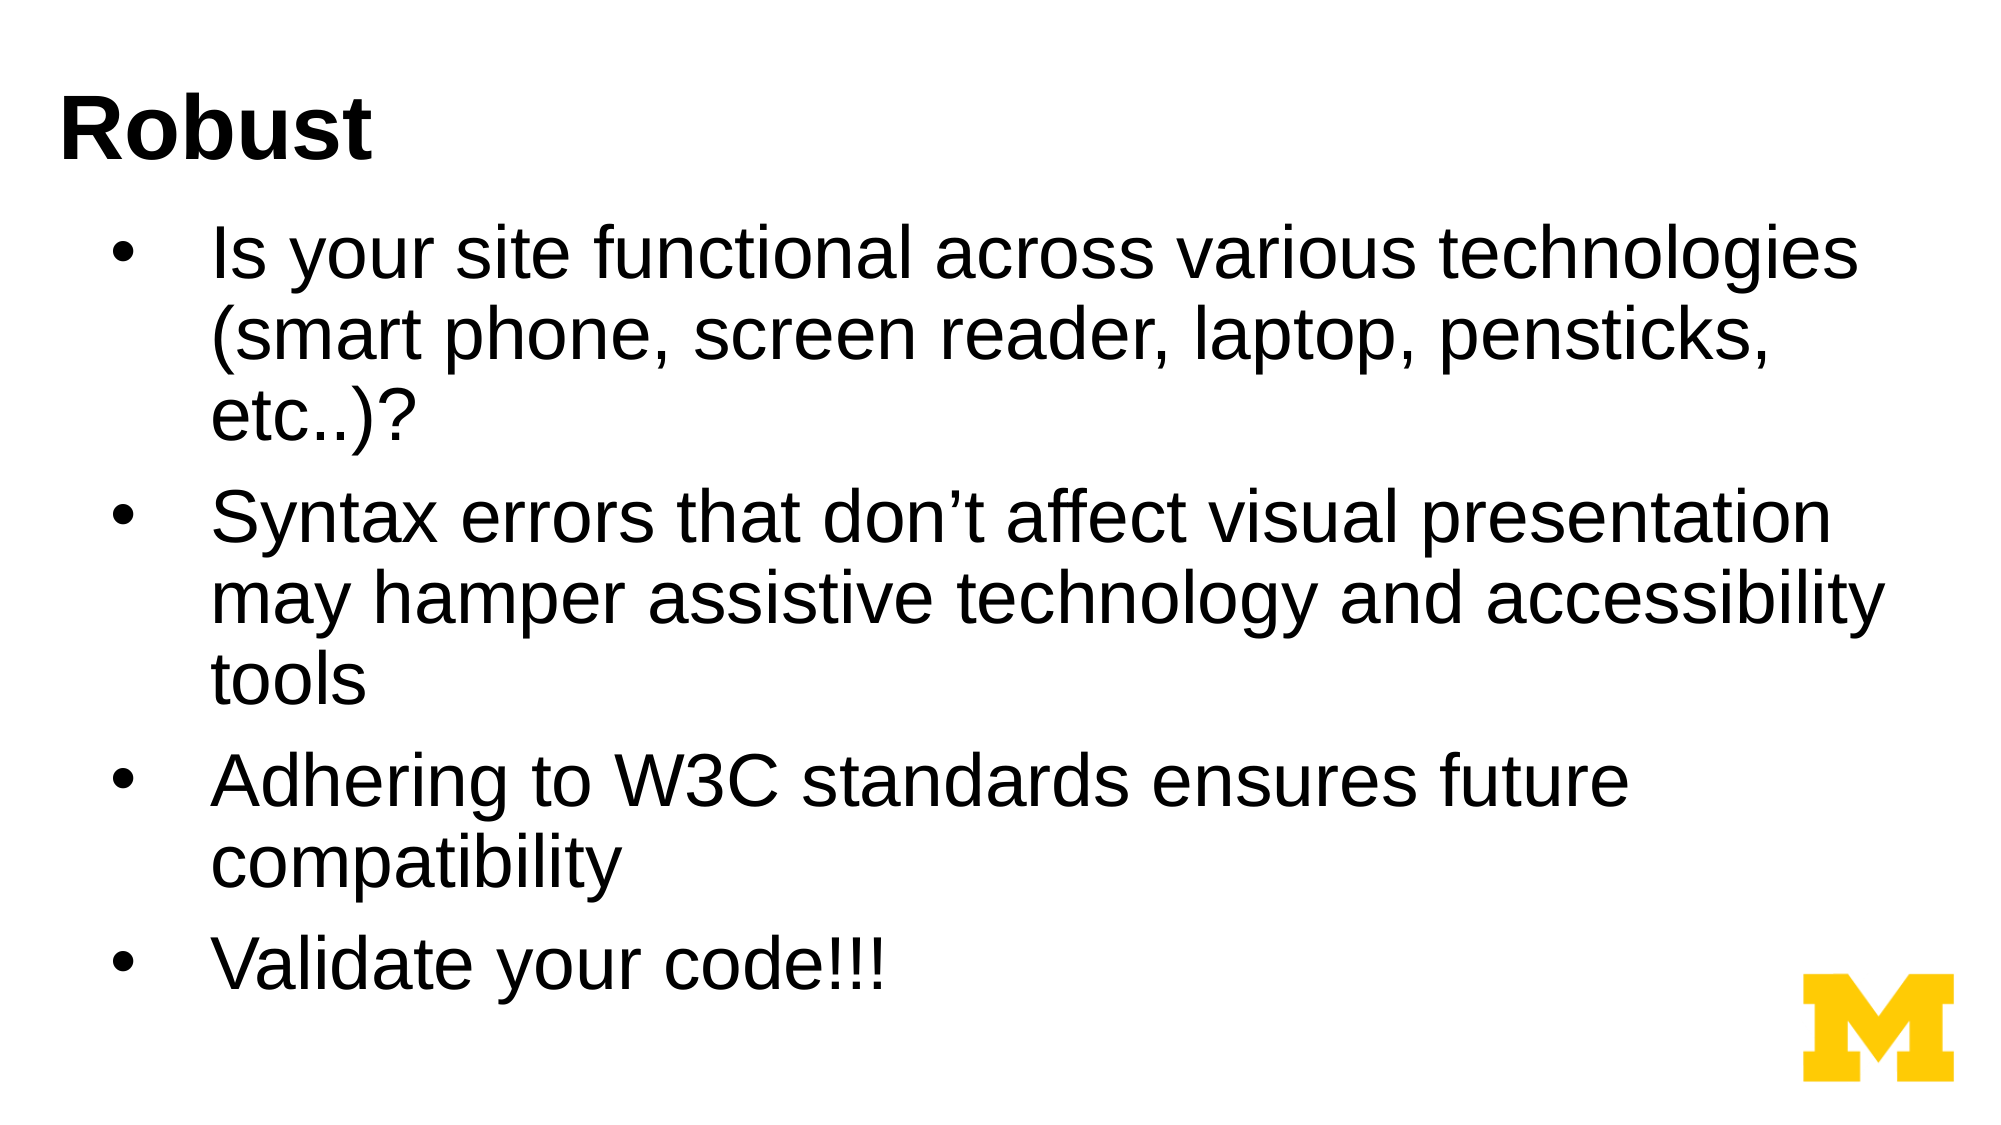

# Robust
Is your site functional across various technologies (smart phone, screen reader, laptop, pensticks, etc..)?
Syntax errors that don’t affect visual presentation may hamper assistive technology and accessibility tools
Adhering to W3C standards ensures future compatibility
Validate your code!!!